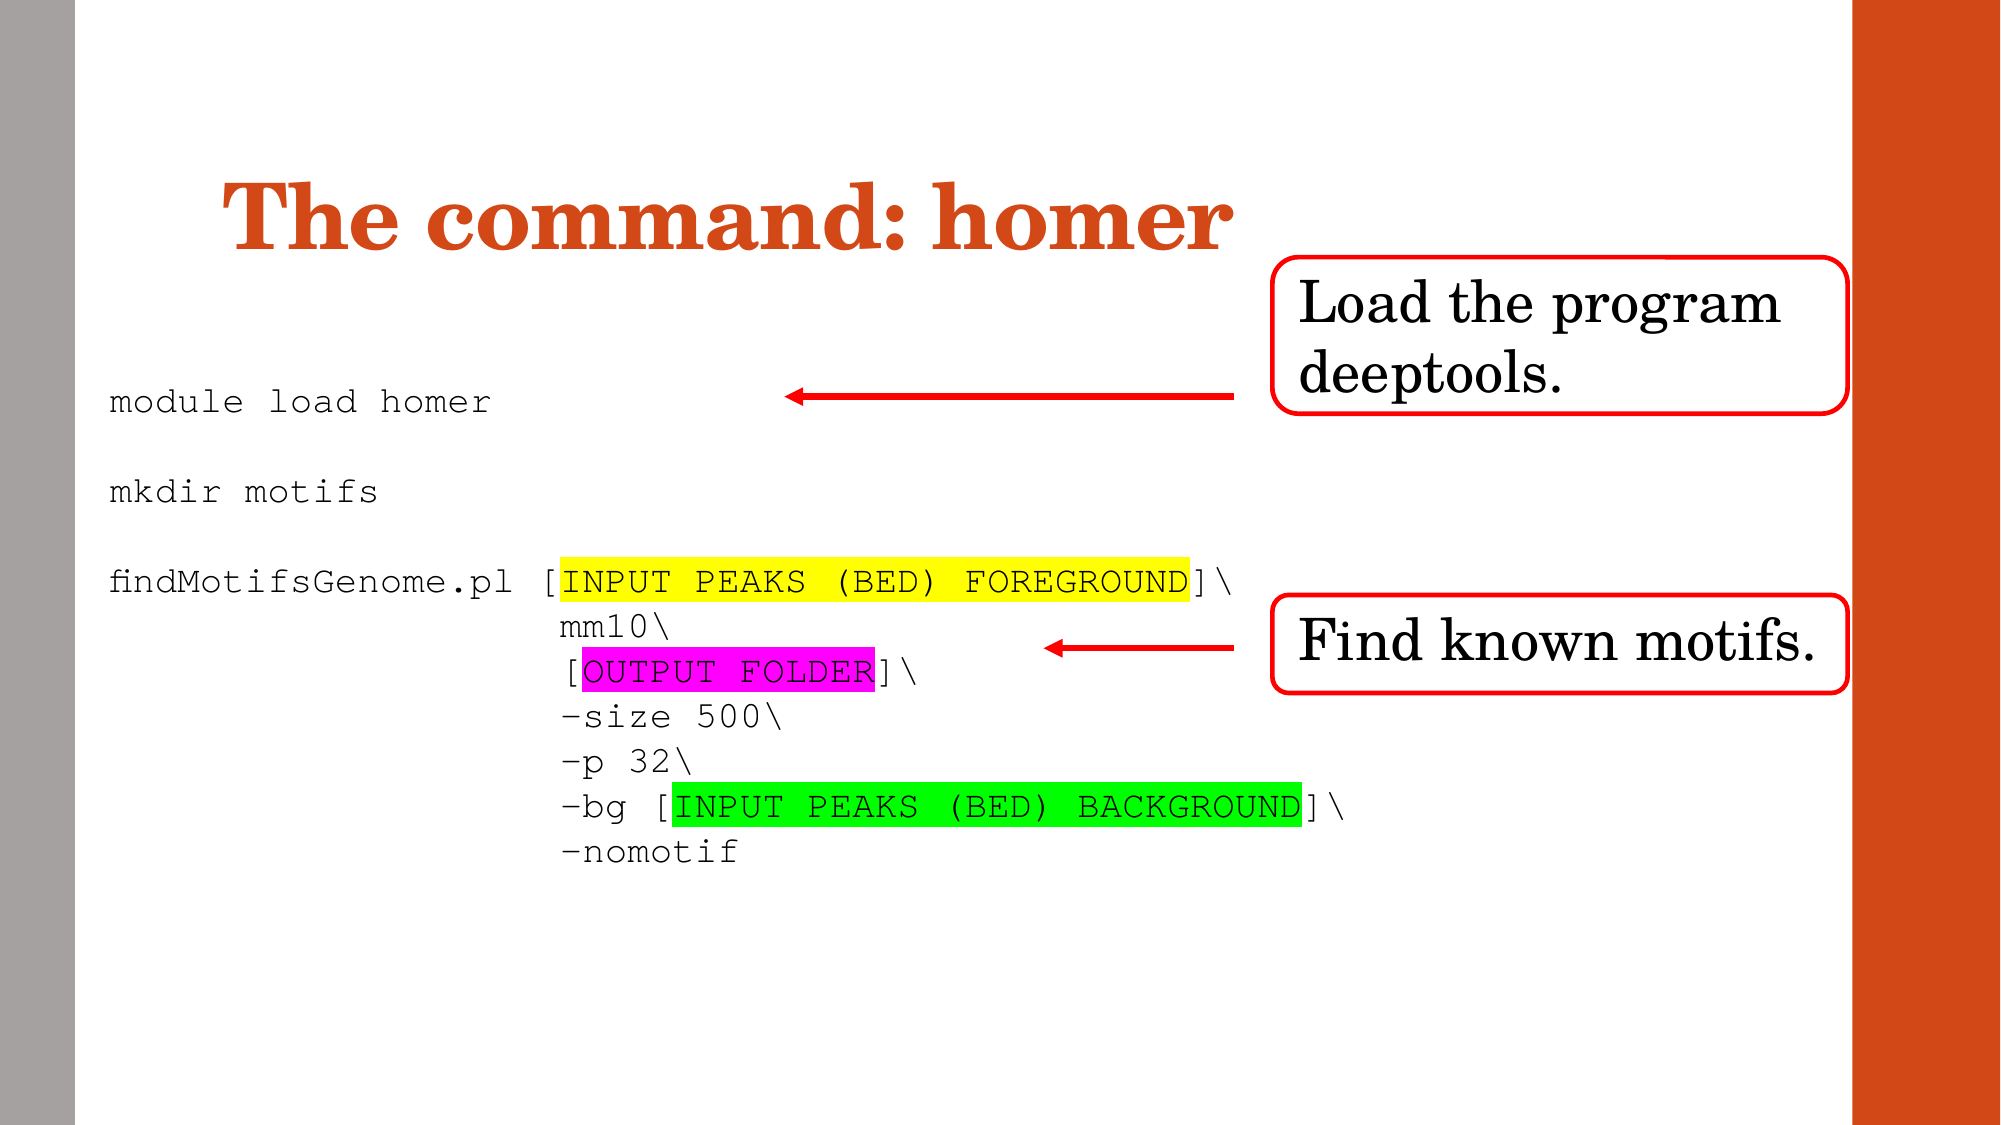

# The command: homer

Load the program deeptools.
module load homer

mkdir motifs

findMotifsGenome.pl [INPUT PEAKS (BED) FOREGROUND]\
                    mm10\
                    [OUTPUT FOLDER]\
                    -size 500\
                    -p 32\
                    -bg [INPUT PEAKS (BED) BACKGROUND]\
                    -nomotif
Find known motifs.